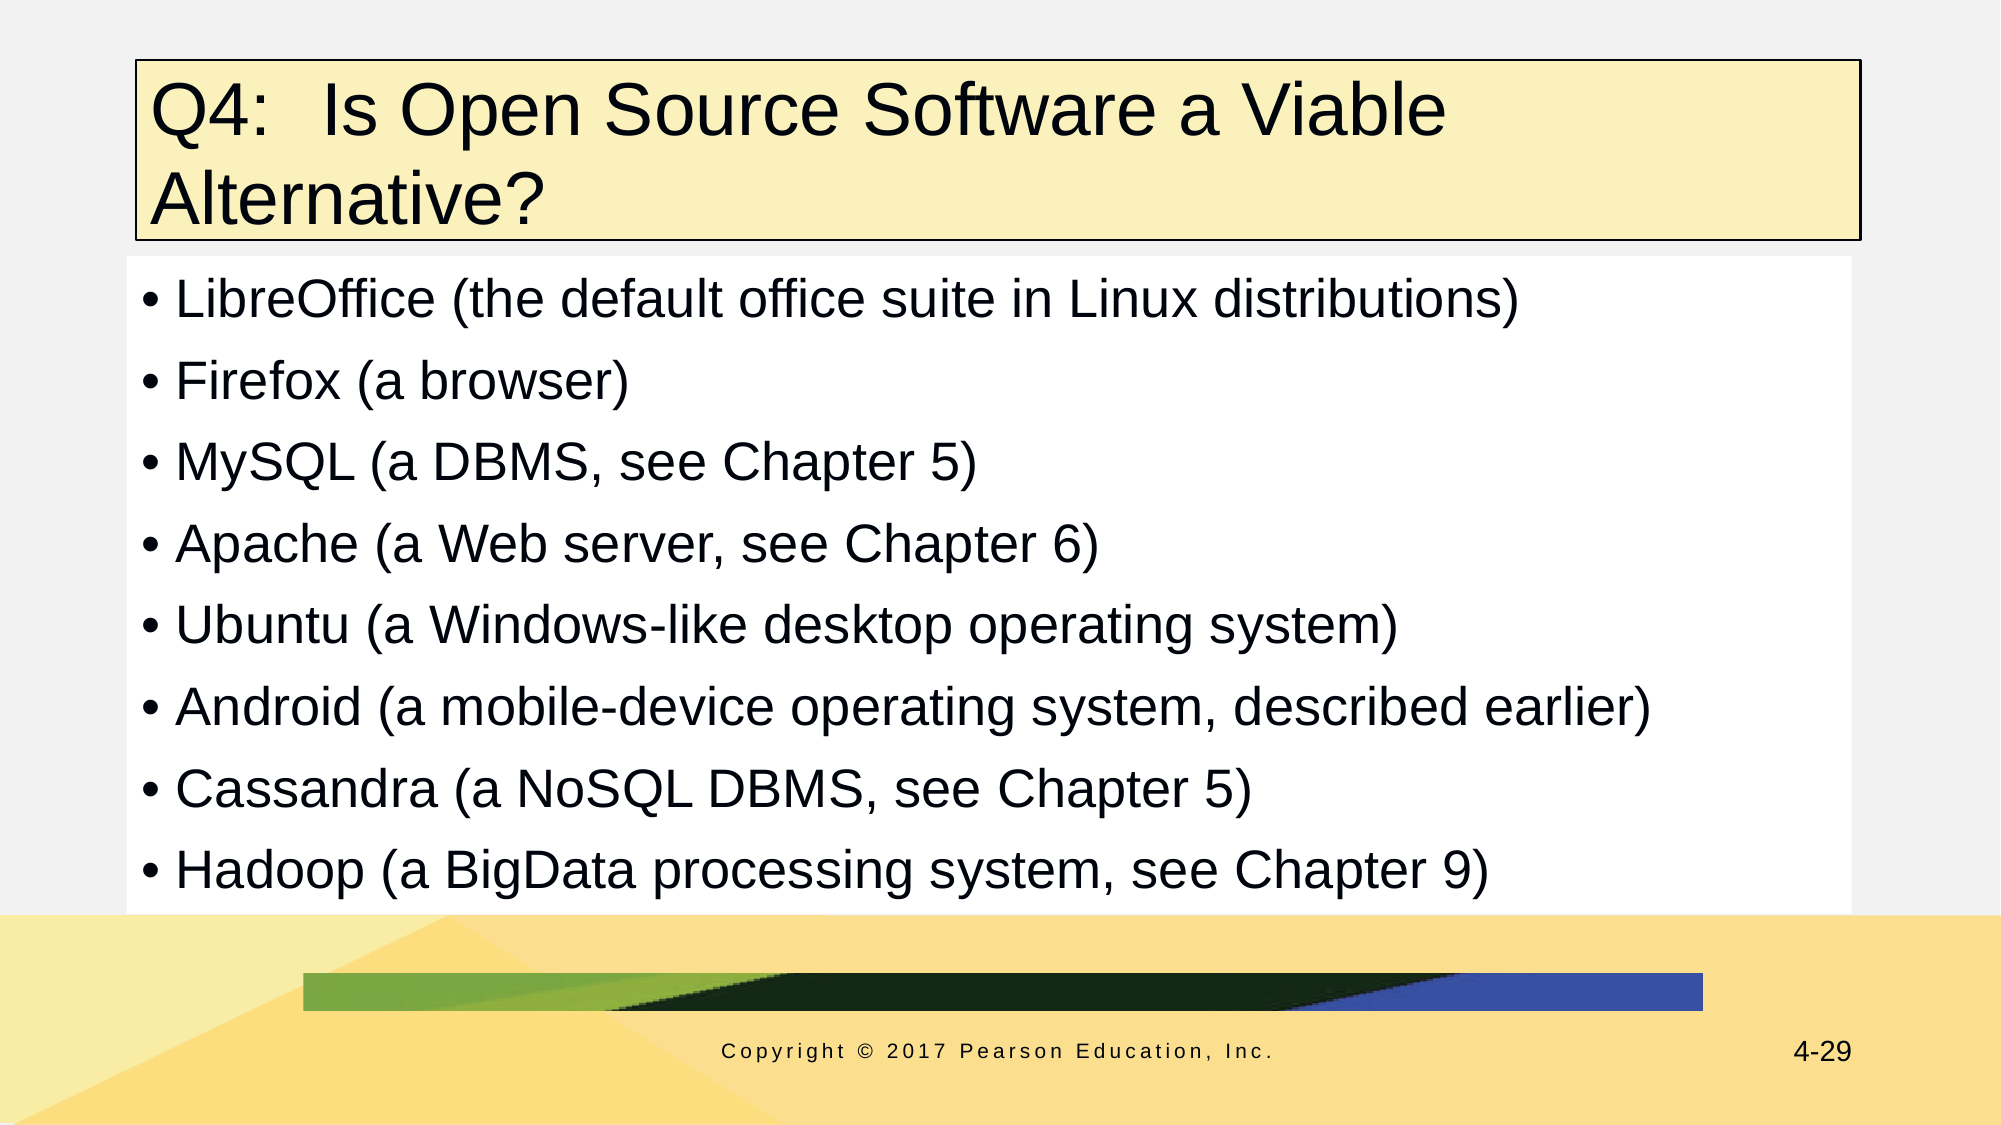

# Q4:	 Is Open Source Software a Viable Alternative?
• LibreOffice (the default office suite in Linux distributions)
• Firefox (a browser)
• MySQL (a DBMS, see Chapter 5)
• Apache (a Web server, see Chapter 6)
• Ubuntu (a Windows-like desktop operating system)
• Android (a mobile-device operating system, described earlier)
• Cassandra (a NoSQL DBMS, see Chapter 5)
• Hadoop (a BigData processing system, see Chapter 9)
Copyright © 2017 Pearson Education, Inc.